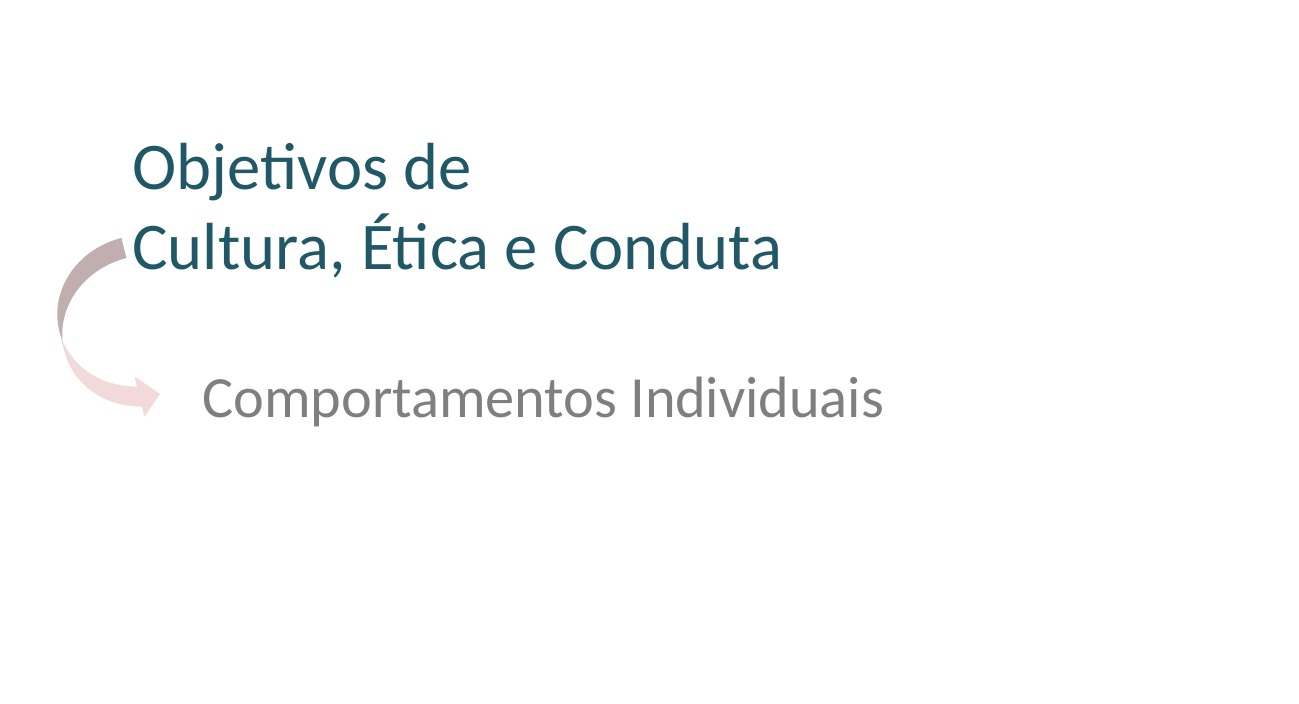

Objetivos de
Cultura, Ética e Conduta

Comportamentos Individuais